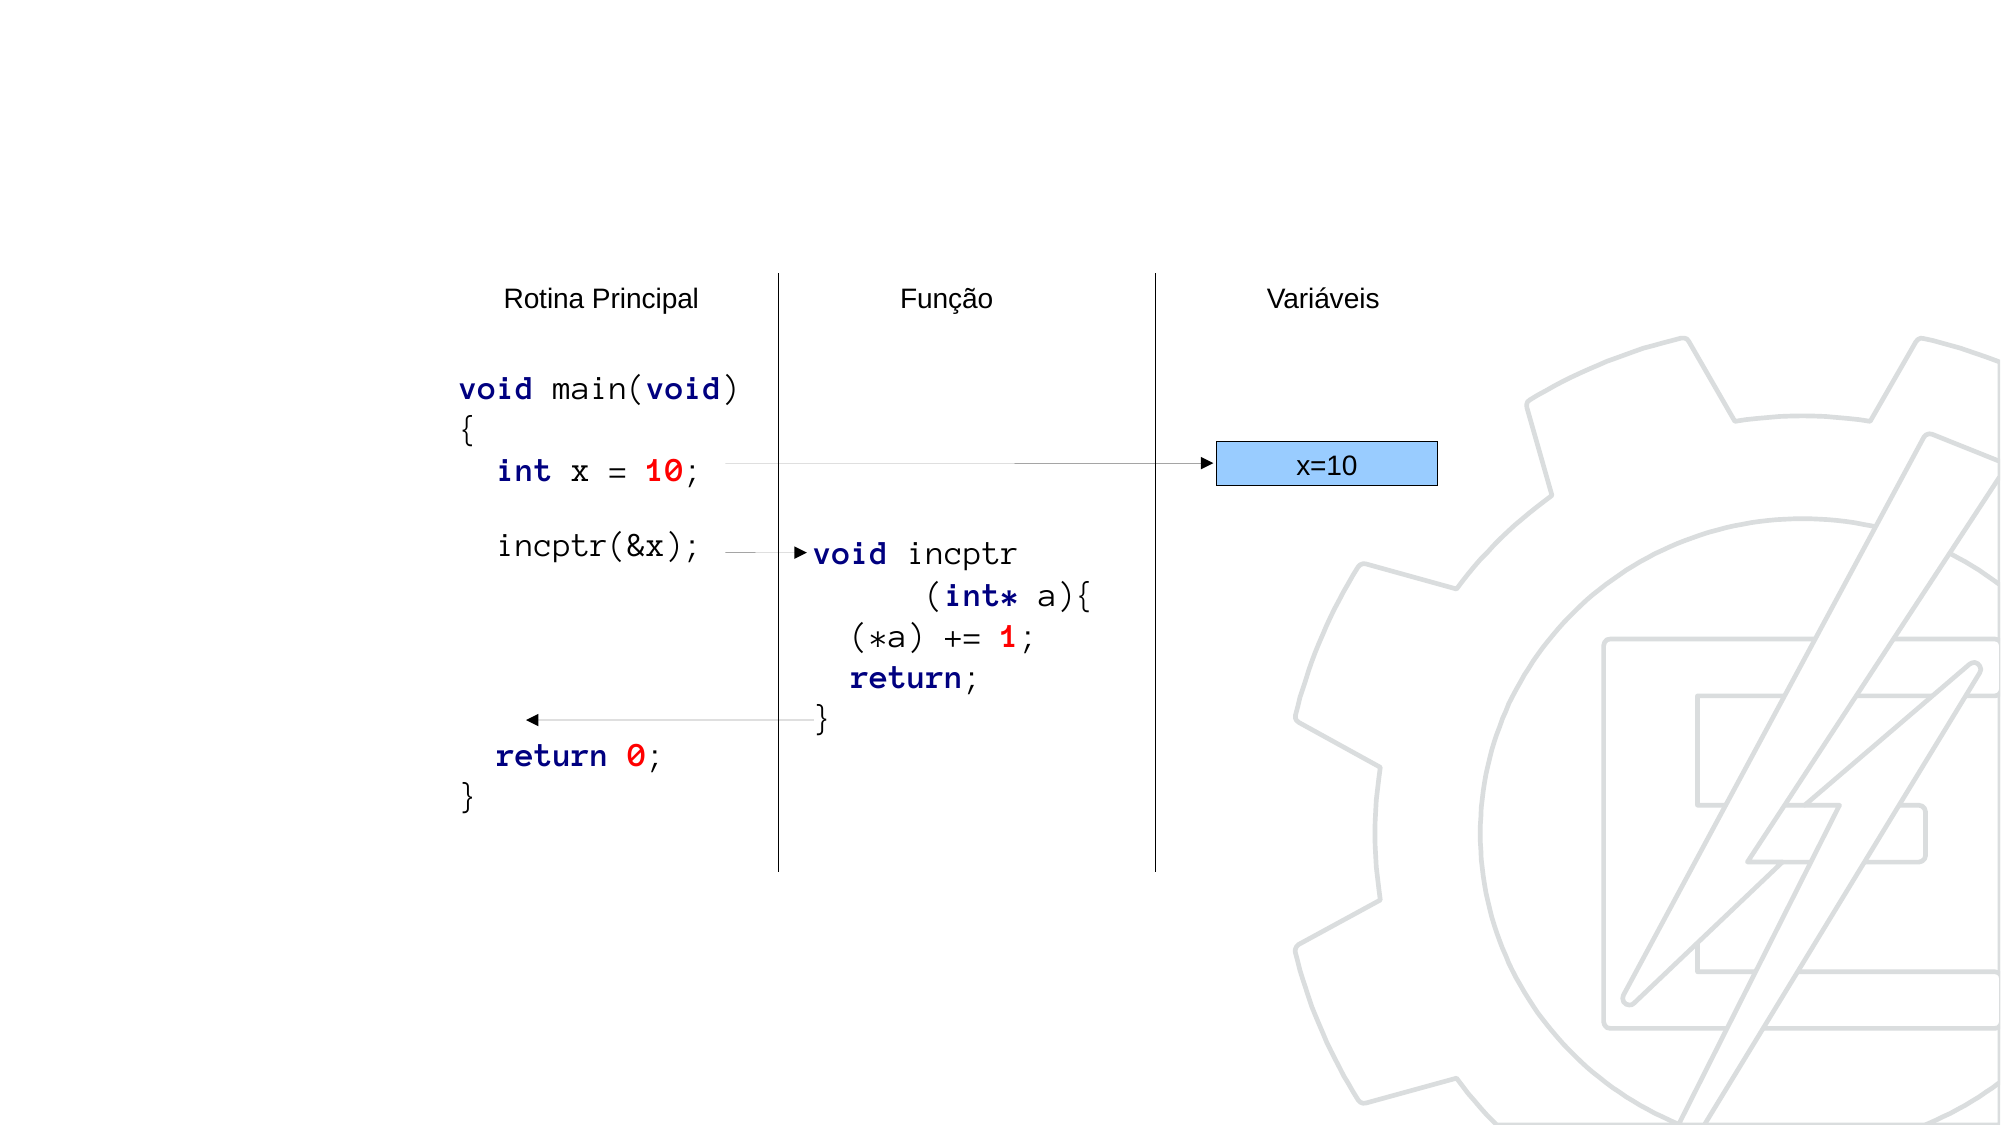

Rotina Principal
Função
Variáveis

void main(void)
{
  int x = 10;

  incptr(&x);

  return 0;
}

void incptr
      (int* a){
  (*a) += 1;
  return;
}
x=10